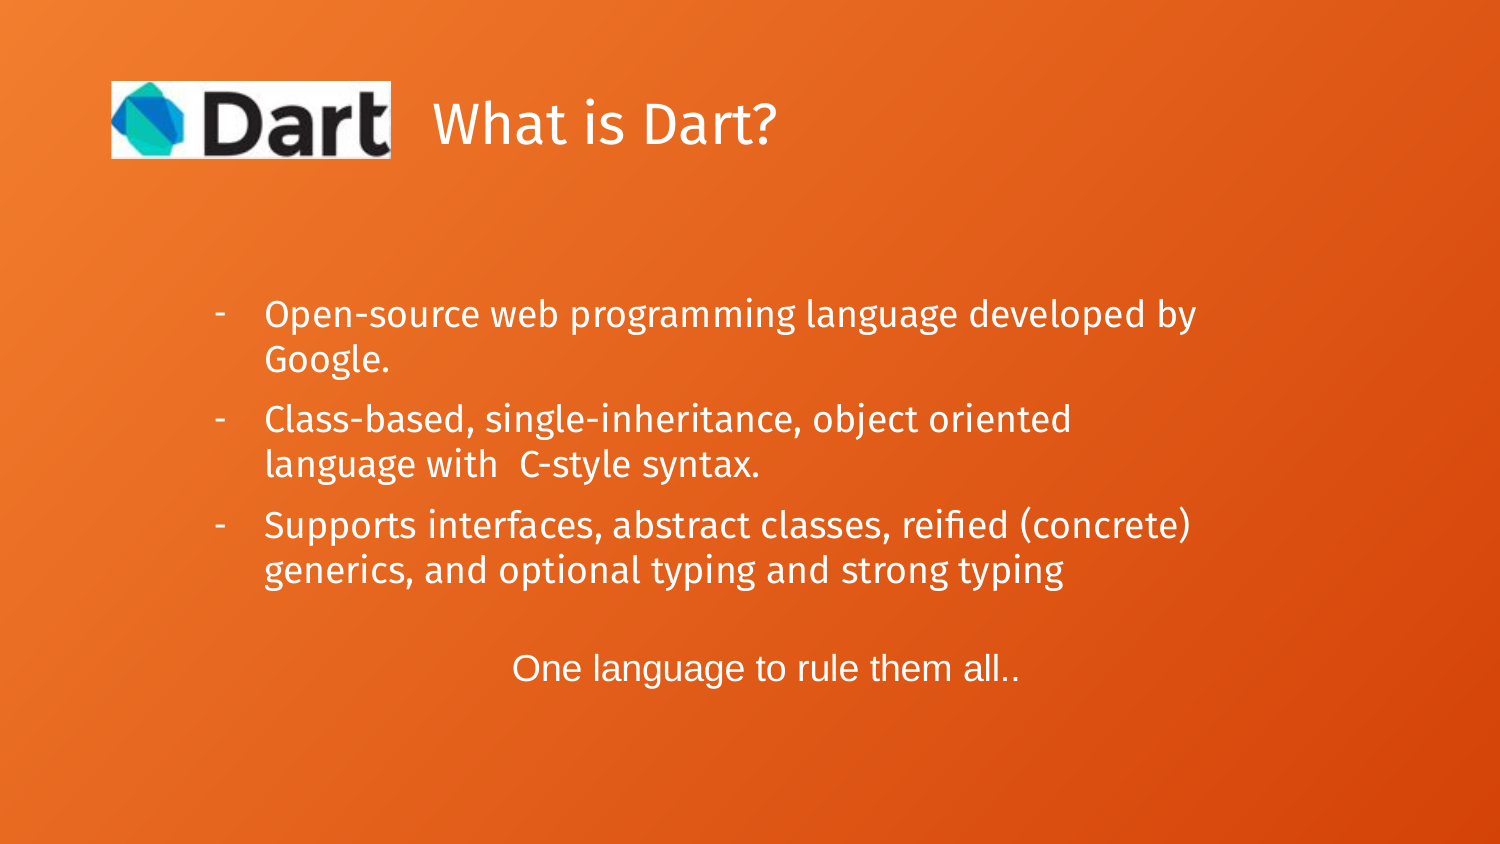

# What is Dart?
Open-source web programming language developed by Google.
Class-based, single-inheritance, object oriented language with  C-style syntax.
Supports interfaces, abstract classes, reified (concrete) generics, and optional typing and strong typing
One language to rule them all..